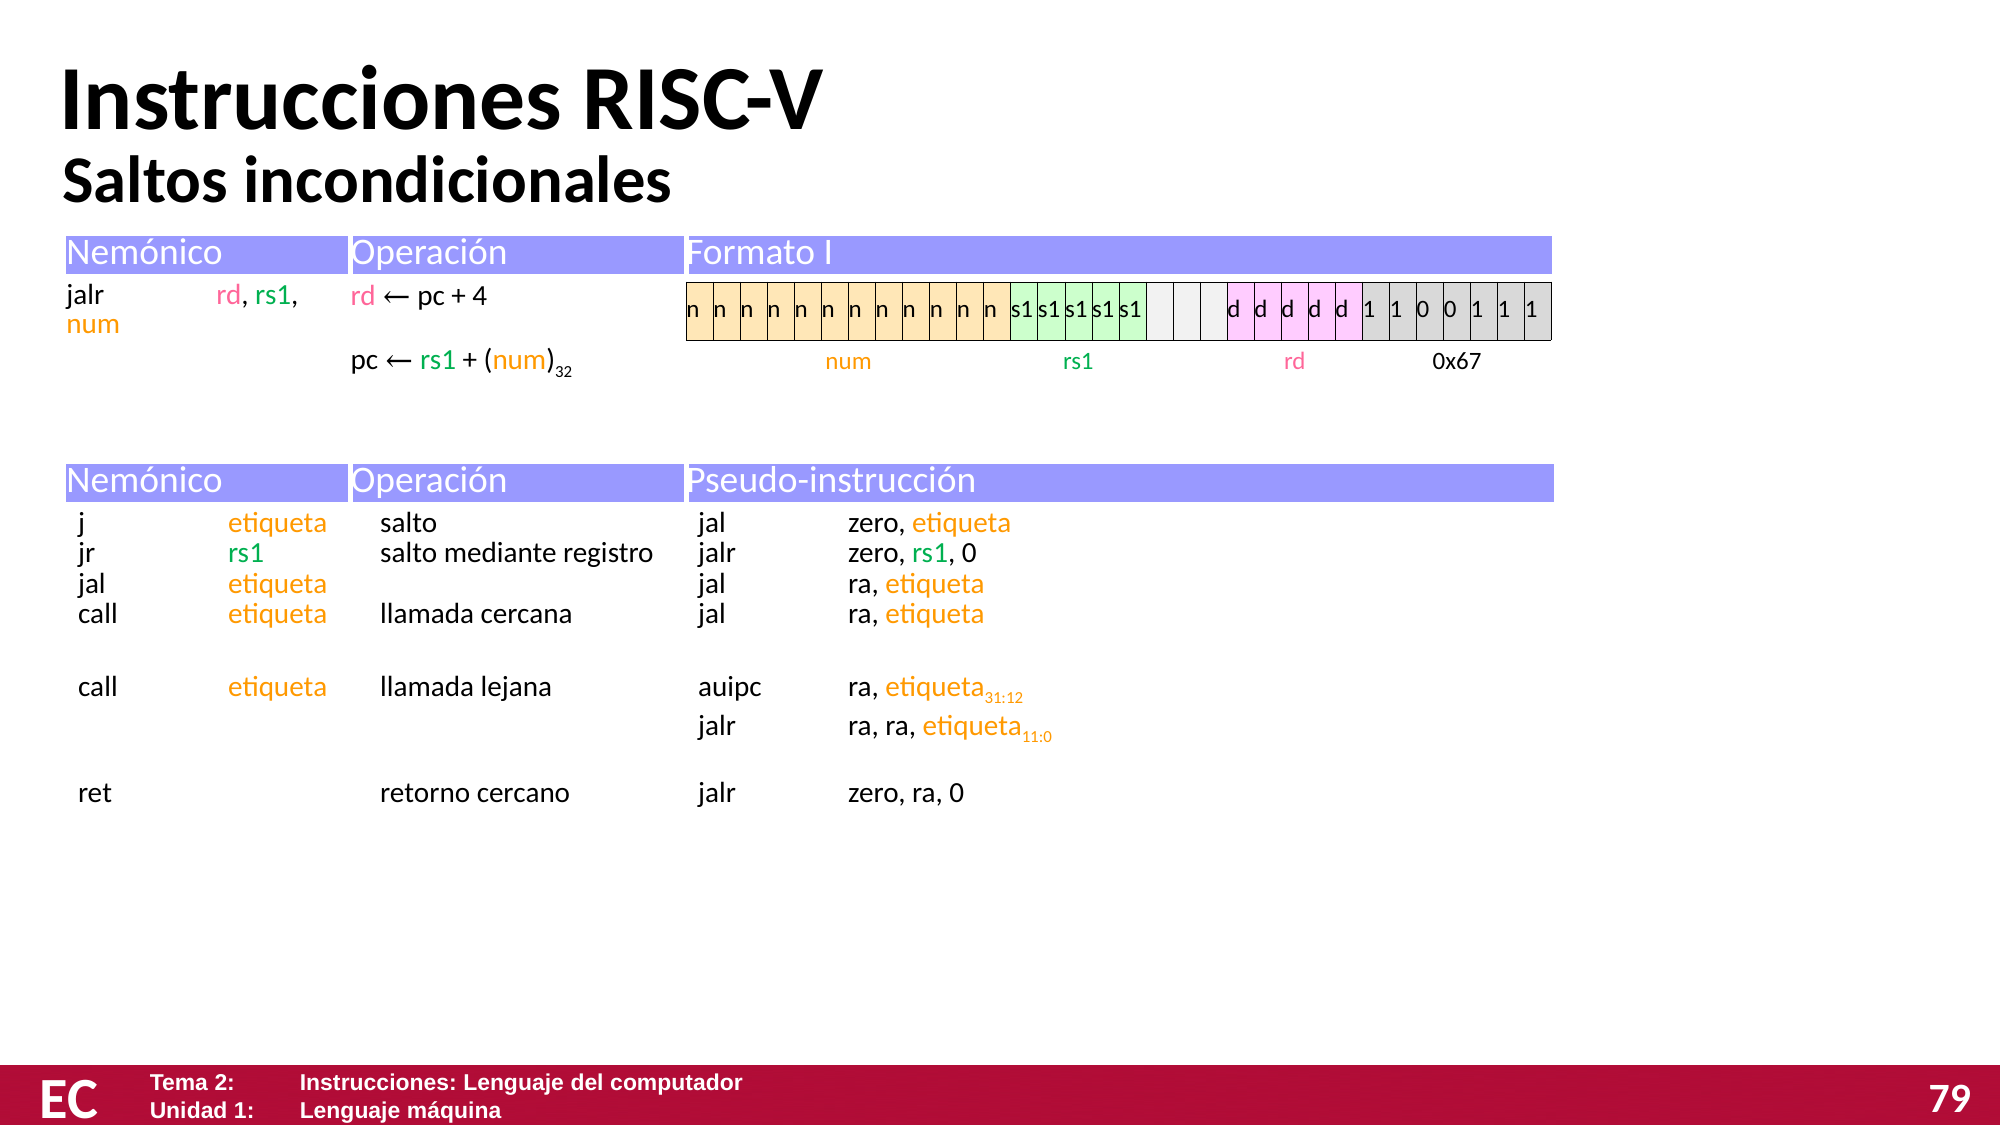

# Instrucciones RISC-V
Saltos incondicionales
| Nemónico | Operación | Formato I |  |  |  |  |  |  |  |  |  |  |  |  |  |  |  |  |  |  |  |  |  |  |  |  |  |  |  |  |  |  |  |
| --- | --- | --- | --- | --- | --- | --- | --- | --- | --- | --- | --- | --- | --- | --- | --- | --- | --- | --- | --- | --- | --- | --- | --- | --- | --- | --- | --- | --- | --- | --- | --- | --- | --- |
|  |  |  |  |  |  |  |  |  |  |  |  |  |  |  |  |  |  |  |  |  |  |  |  |  |  |  |  |  |  |  |  |  |  |
| jalr rd, rs1, num | rd ← pc + 4 | n | n | n | n | n | n | n | n | n | n | n | n | s1 | s1 | s1 | s1 | s1 |  |  |  | d | d | d | d | d | 1 | 1 | 0 | 0 | 1 | 1 | 1 |
|  | pc ← rs1 + (num)32 | num |  |  |  |  |  |  |  |  |  |  |  | rs1 |  |  |  |  |  |  |  | rd |  |  |  |  | 0x67 |  |  |  |  |  |  |
| Nemónico | Operación | Pseudo-instrucción |
| --- | --- | --- |
|  |  |  |
| j etiqueta | salto | jal zero, etiqueta |
| jr rs1 | salto mediante registro | jalr zero, rs1, 0 |
| jal etiqueta |  | jal ra, etiqueta |
| call etiqueta | llamada cercana | jal ra, etiqueta |
|  |  |  |
| call etiqueta | llamada lejana | auipc ra, etiqueta31:12 jalr ra, ra, etiqueta11:0 |
|  |  |  |
| ret | retorno cercano | jalr zero, ra, 0 |